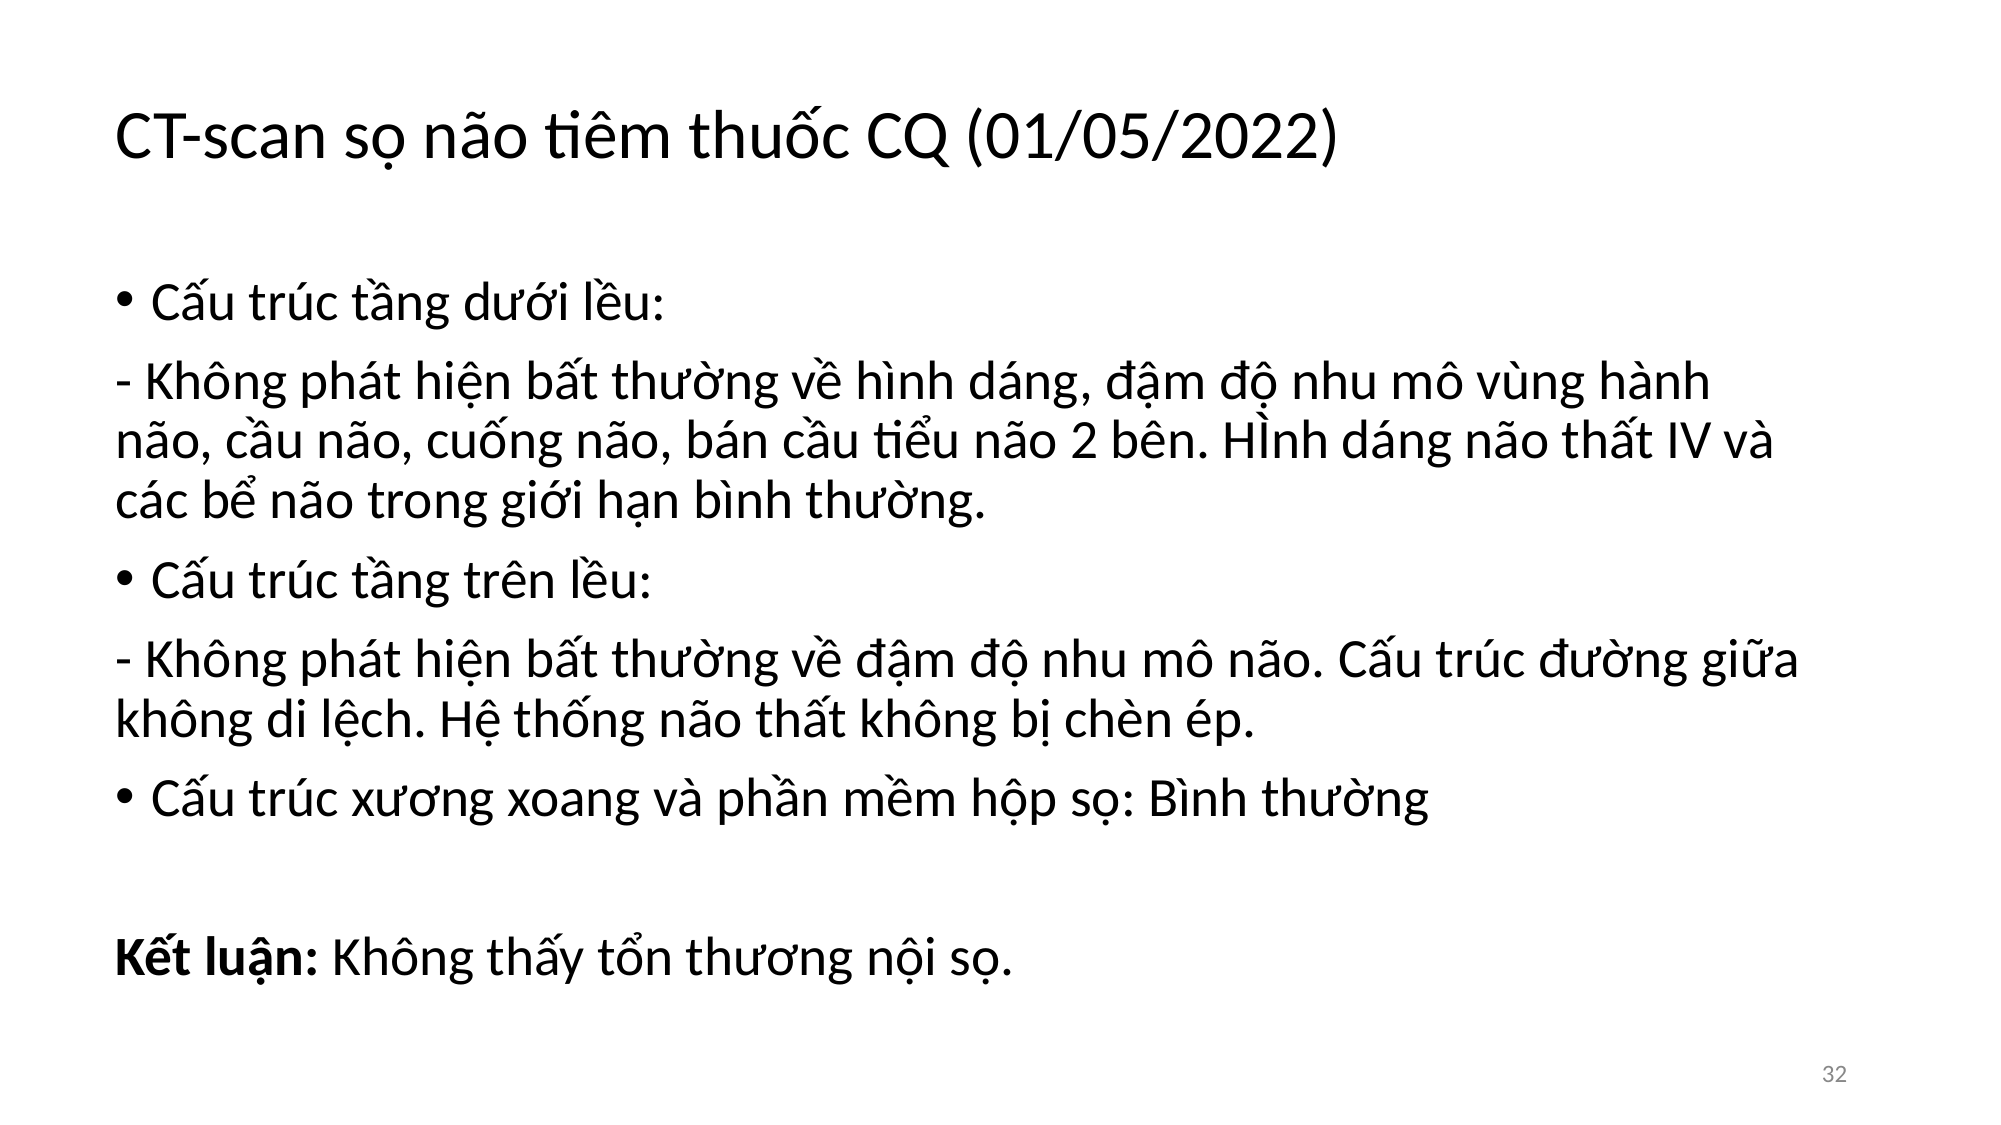

CT-scan sọ não tiêm thuốc CQ (01/05/2022)

Cấu trúc tầng dưới lều:
- Không phát hiện bất thường về hình dáng, đậm độ nhu mô vùng hành não, cầu não, cuống não, bán cầu tiểu não 2 bên. HÌnh dáng não thất IV và các bể não trong giới hạn bình thường.
Cấu trúc tầng trên lều:
- Không phát hiện bất thường về đậm độ nhu mô não. Cấu trúc đường giữa không di lệch. Hệ thống não thất không bị chèn ép.
Cấu trúc xương xoang và phần mềm hộp sọ: Bình thường

Kết luận: Không thấy tổn thương nội sọ.
32